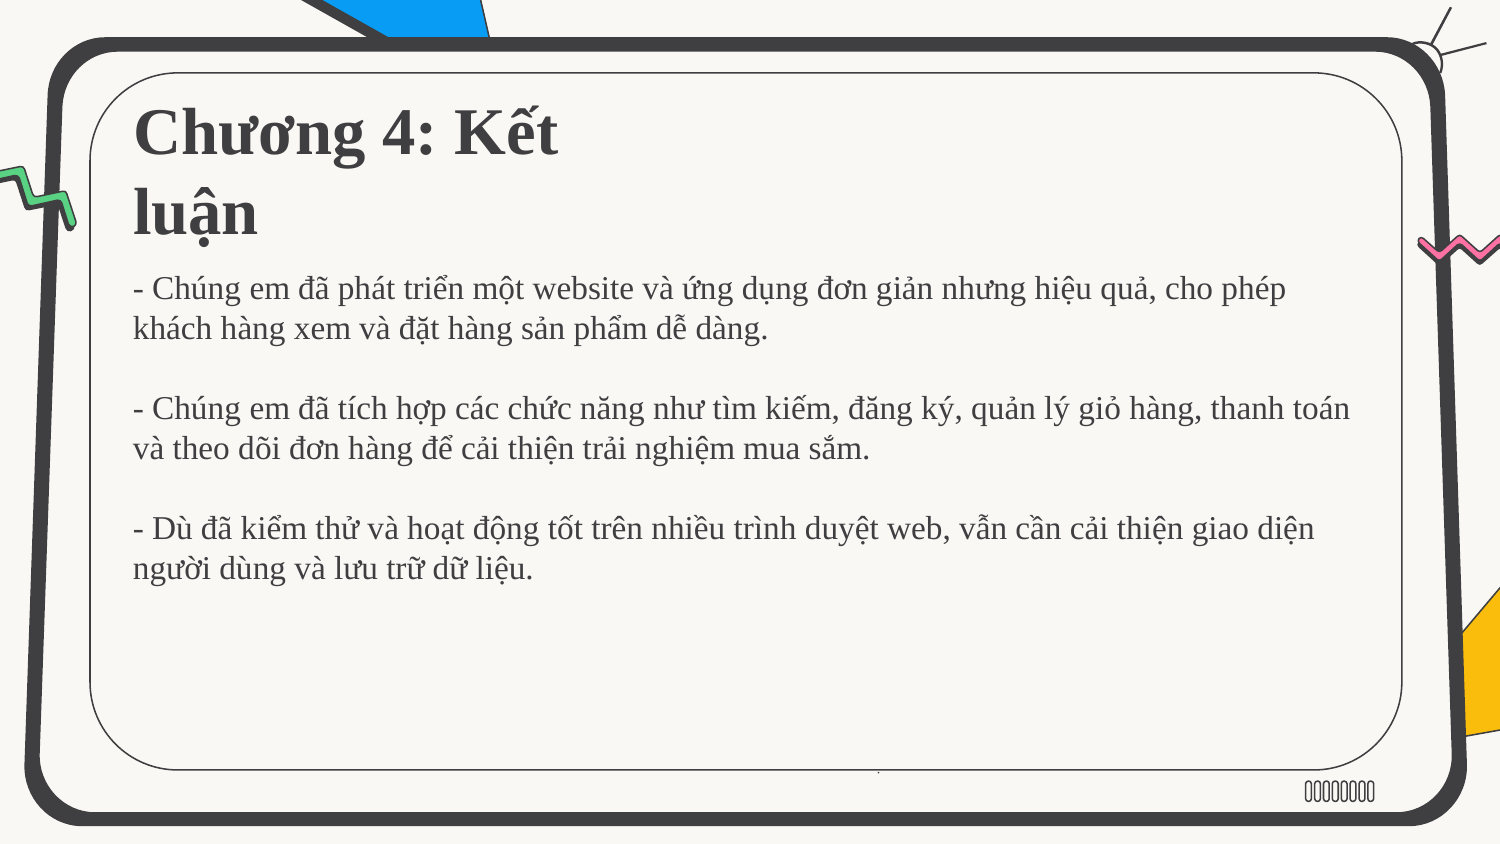

# Chương 4: Kết luận
- Chúng em đã phát triển một website và ứng dụng đơn giản nhưng hiệu quả, cho phép khách hàng xem và đặt hàng sản phẩm dễ dàng.

- Chúng em đã tích hợp các chức năng như tìm kiếm, đăng ký, quản lý giỏ hàng, thanh toán và theo dõi đơn hàng để cải thiện trải nghiệm mua sắm.

- Dù đã kiểm thử và hoạt động tốt trên nhiều trình duyệt web, vẫn cần cải thiện giao diện người dùng và lưu trữ dữ liệu.